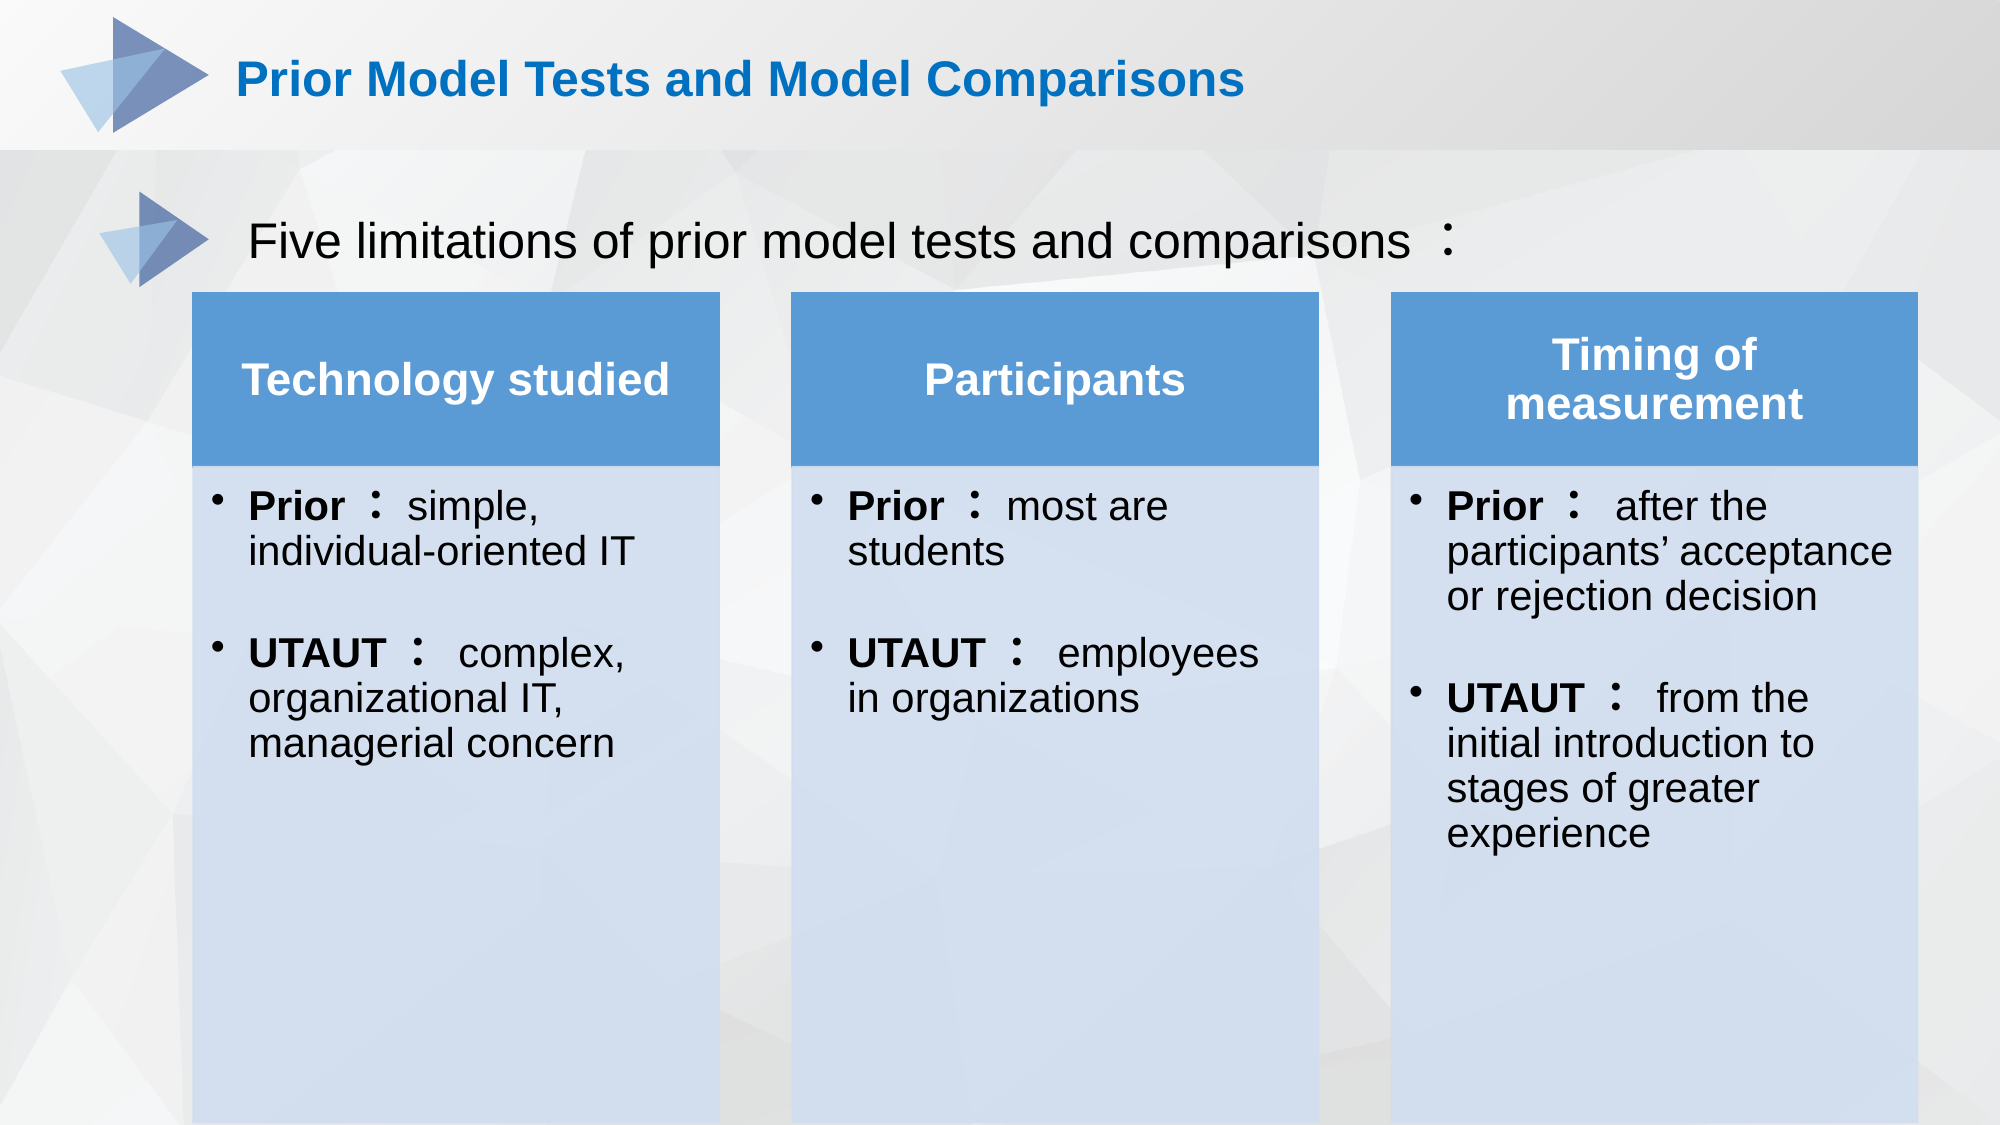

# Prior Model Tests and Model Comparisons

Prior Model Tests and Model Comparisons

Five limitations of prior model tests and comparisons：

Technology studied
Prior：simple, individual-oriented IT

UTAUT： complex, organizational IT, managerial concern
Participants
Prior：most are students

UTAUT： employees in organizations
Timing of measurement
Prior： after the participants’ acceptance or rejection decision

UTAUT： from the initial introduction to stages of greater experience